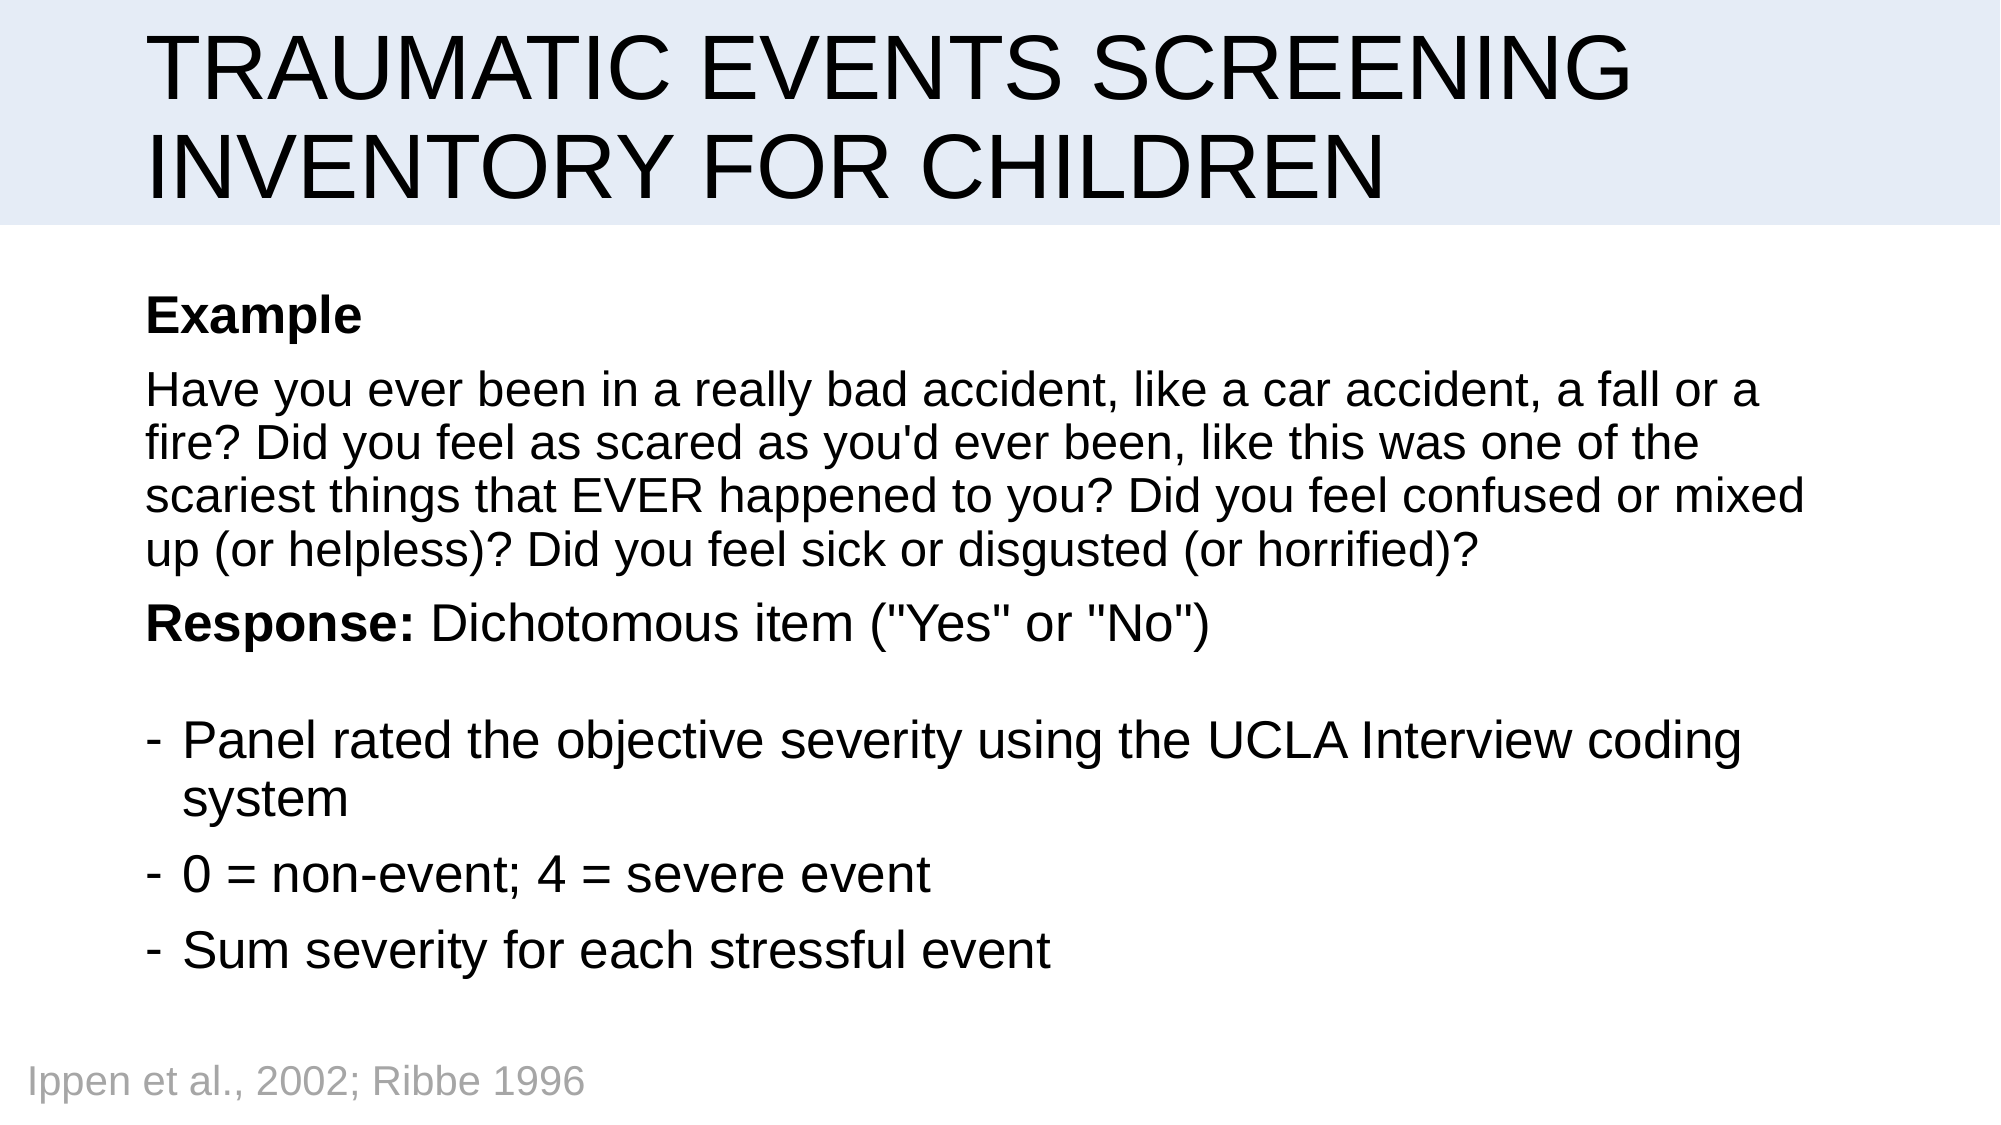

# TRAUMATIC EVENTS SCREENING INVENTORY FOR CHILDREN
Example
Have you ever been in a really bad accident, like a car accident, a fall or a fire? Did you feel as scared as you'd ever been, like this was one of the scariest things that EVER happened to you? Did you feel confused or mixed up (or helpless)? Did you feel sick or disgusted (or horrified)?
Response: Dichotomous item ("Yes" or "No")

Panel rated the objective severity using the UCLA Interview coding system
0 = non-event; 4 = severe event
Sum severity for each stressful event

Ippen et al., 2002; Ribbe 1996